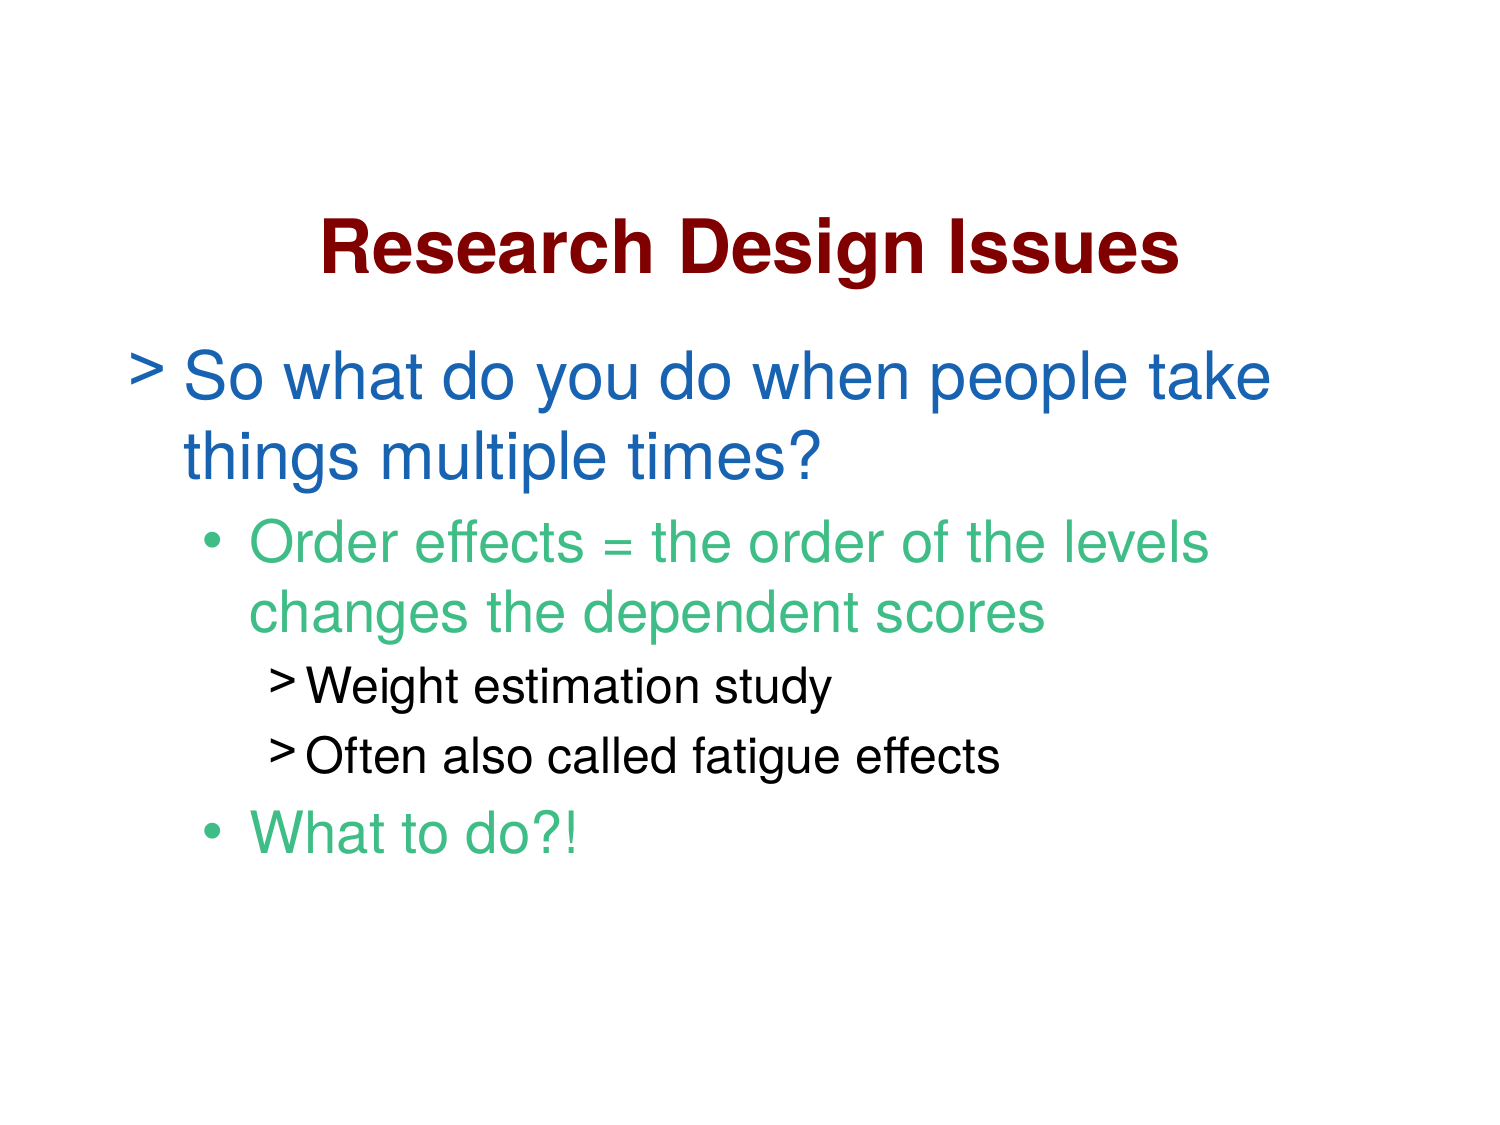

# Research Design Issues
So what do you do when people take things multiple times?
Order effects = the order of the levels changes the dependent scores
Weight estimation study
Often also called fatigue effects
What to do?!